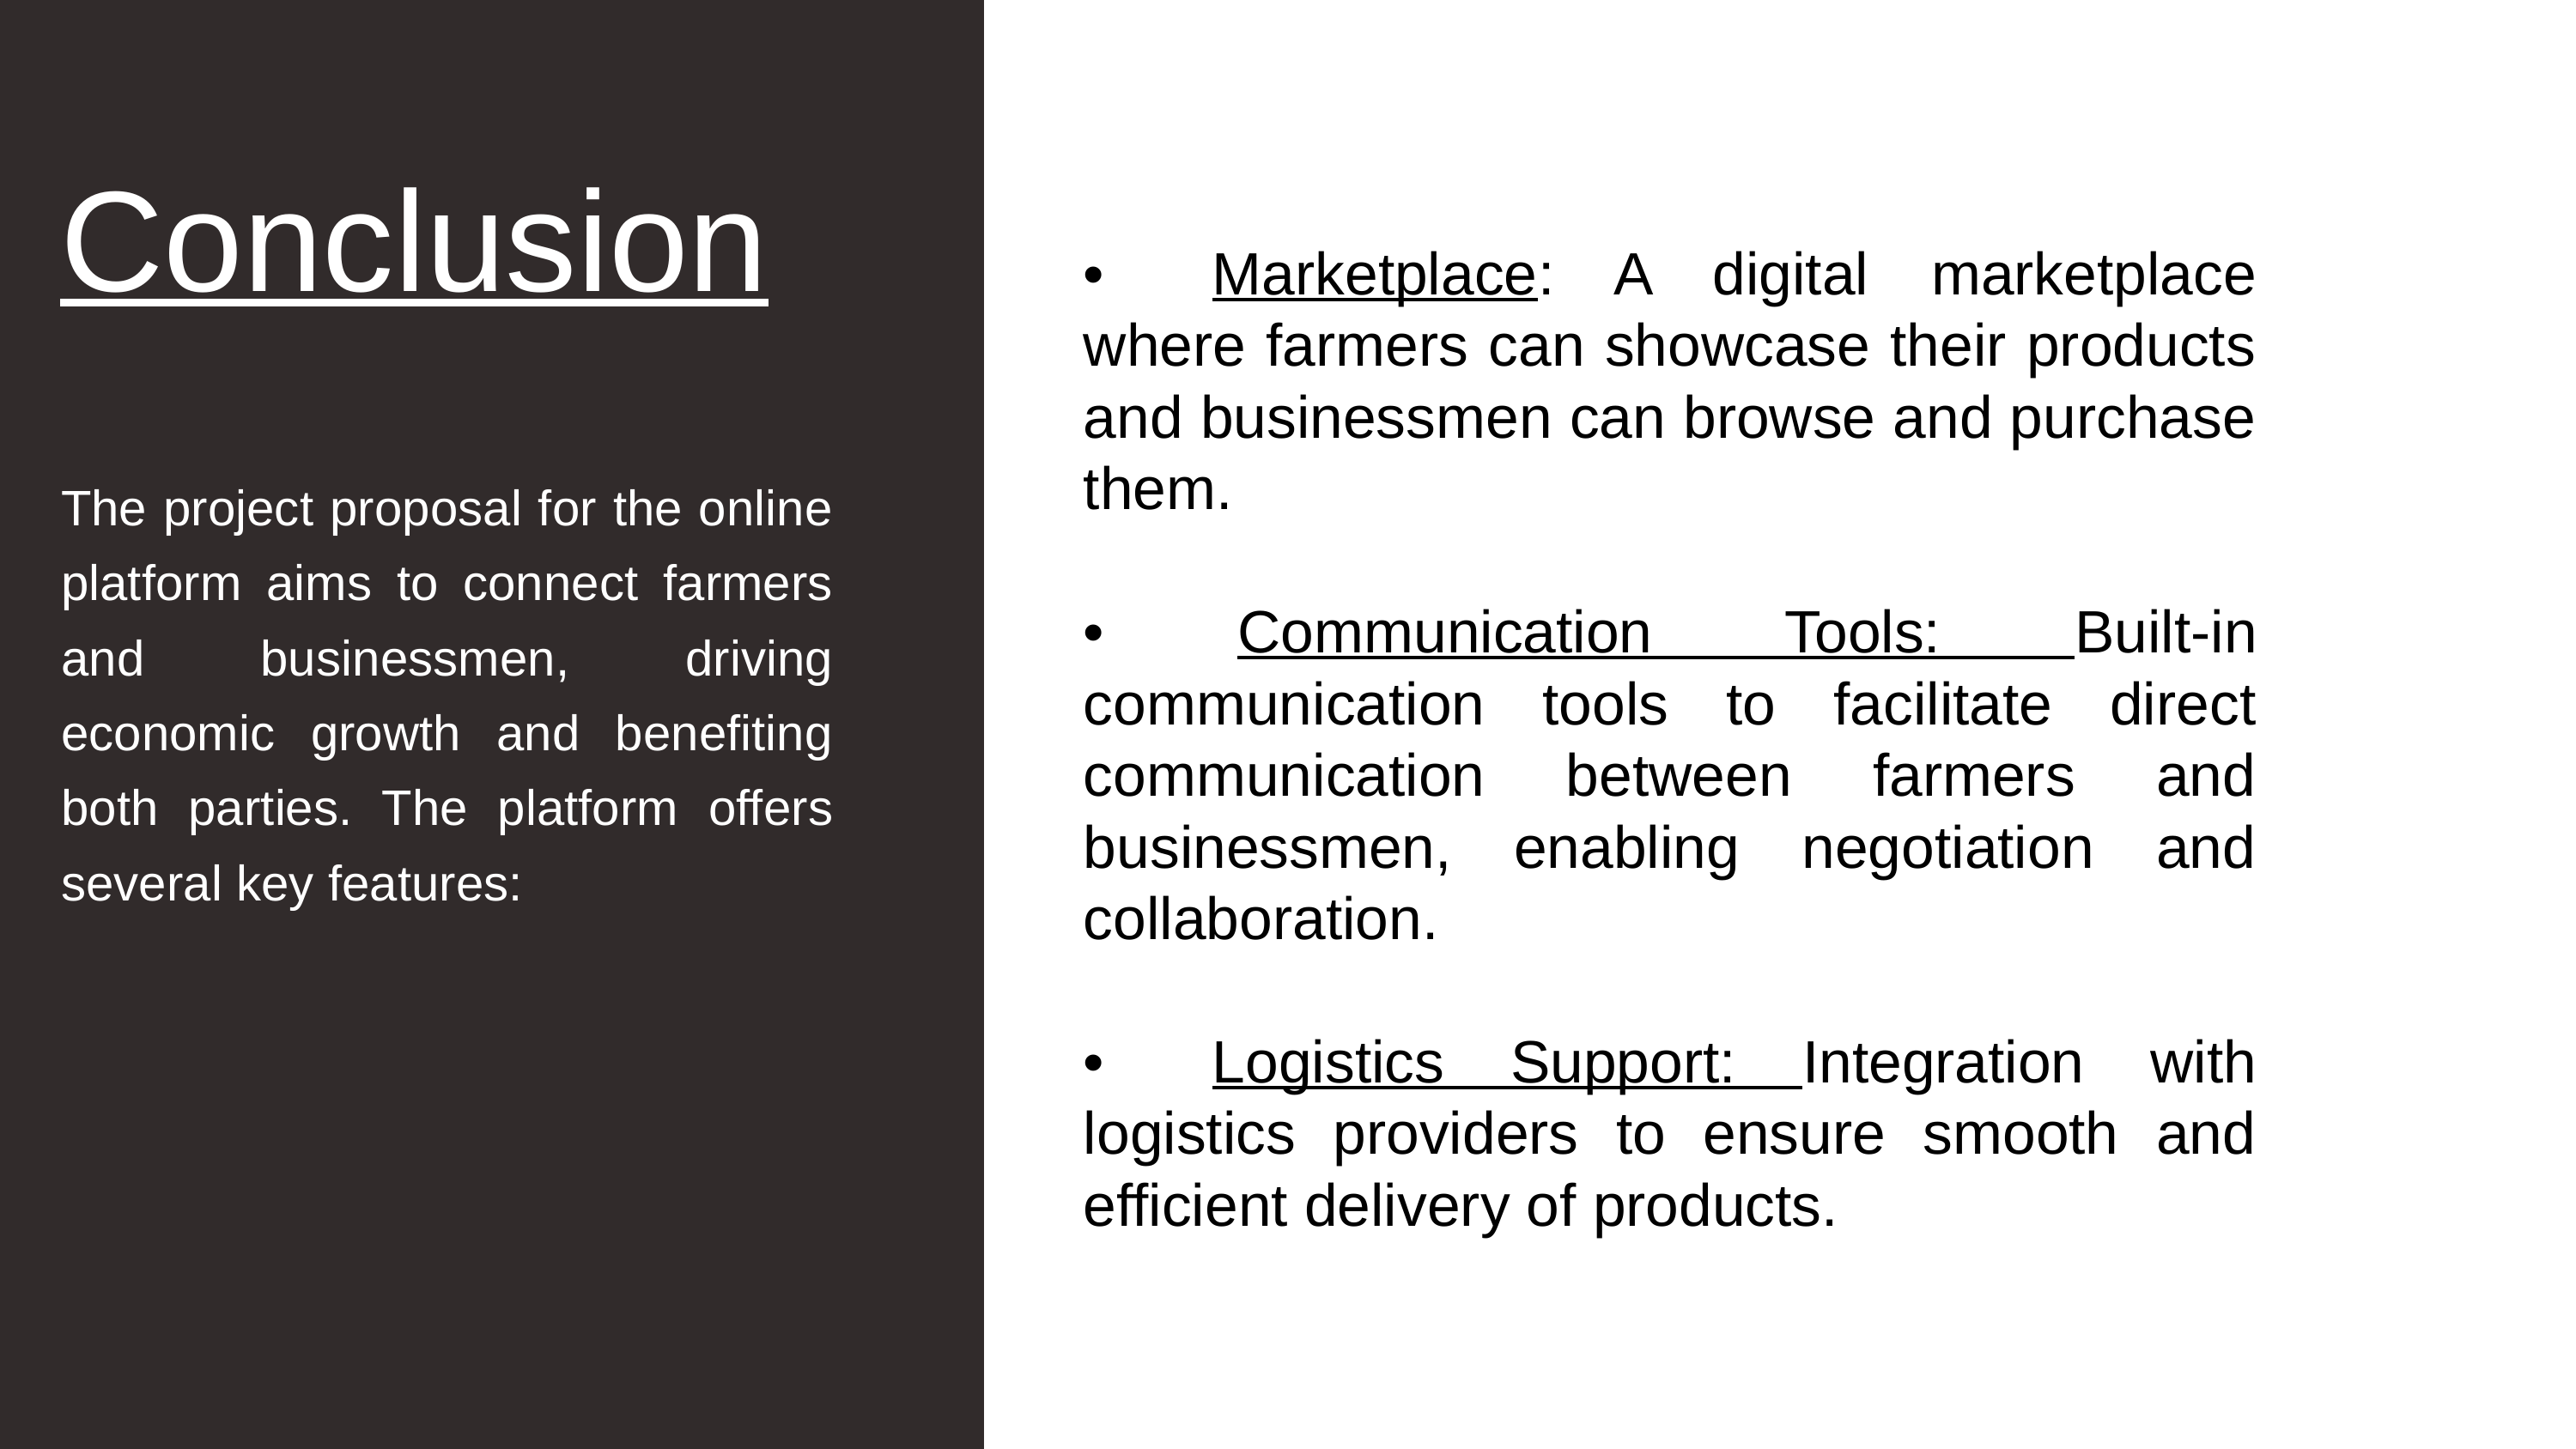

Conclusion
•	Marketplace: A digital marketplace where farmers can showcase their products and businessmen can browse and purchase them.

• Communication Tools: Built-in communication tools to facilitate direct communication between farmers and businessmen, enabling negotiation and collaboration.

•	Logistics Support: Integration with logistics providers to ensure smooth and efficient delivery of products.

The project proposal for the online platform aims to connect farmers and businessmen, driving economic growth and benefiting both parties. The platform offers several key features: